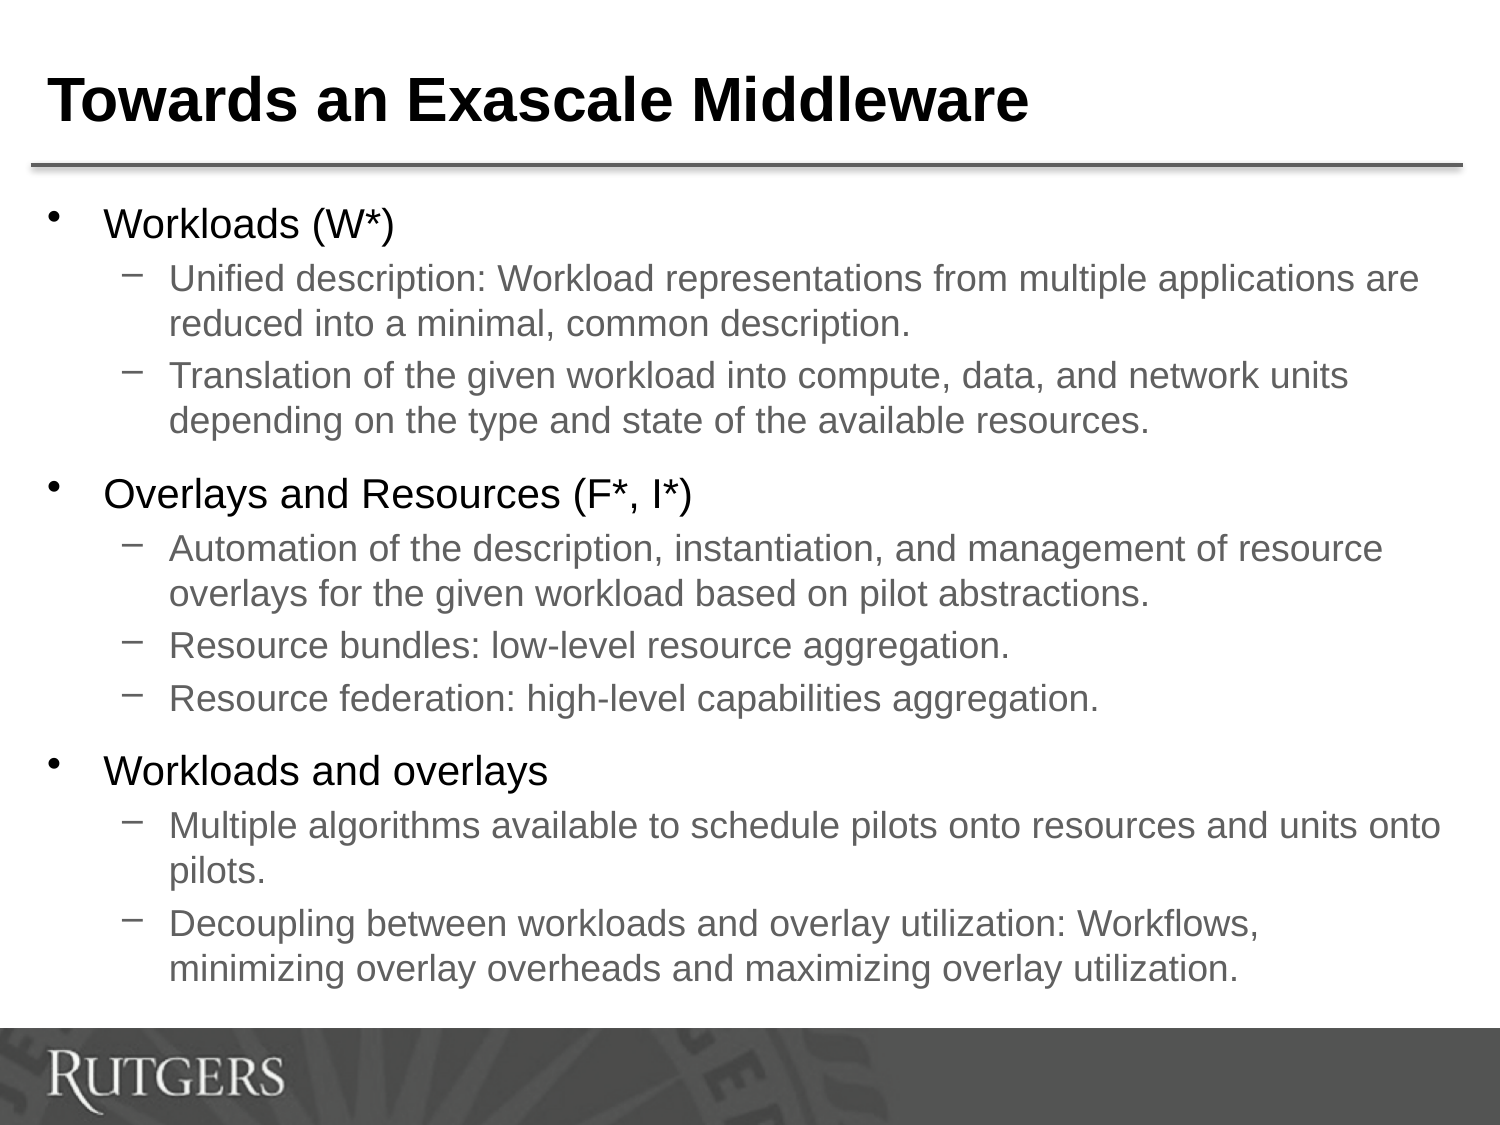

# Towards an Exascale Middleware
Workloads (W*)
Unified description: Workload representations from multiple applications are reduced into a minimal, common description.
Translation of the given workload into compute, data, and network units depending on the type and state of the available resources.
Overlays and Resources (F*, I*)
Automation of the description, instantiation, and management of resource overlays for the given workload based on pilot abstractions.
Resource bundles: low-level resource aggregation.
Resource federation: high-level capabilities aggregation.
Workloads and overlays
Multiple algorithms available to schedule pilots onto resources and units onto pilots.
Decoupling between workloads and overlay utilization: Workflows, minimizing overlay overheads and maximizing overlay utilization.